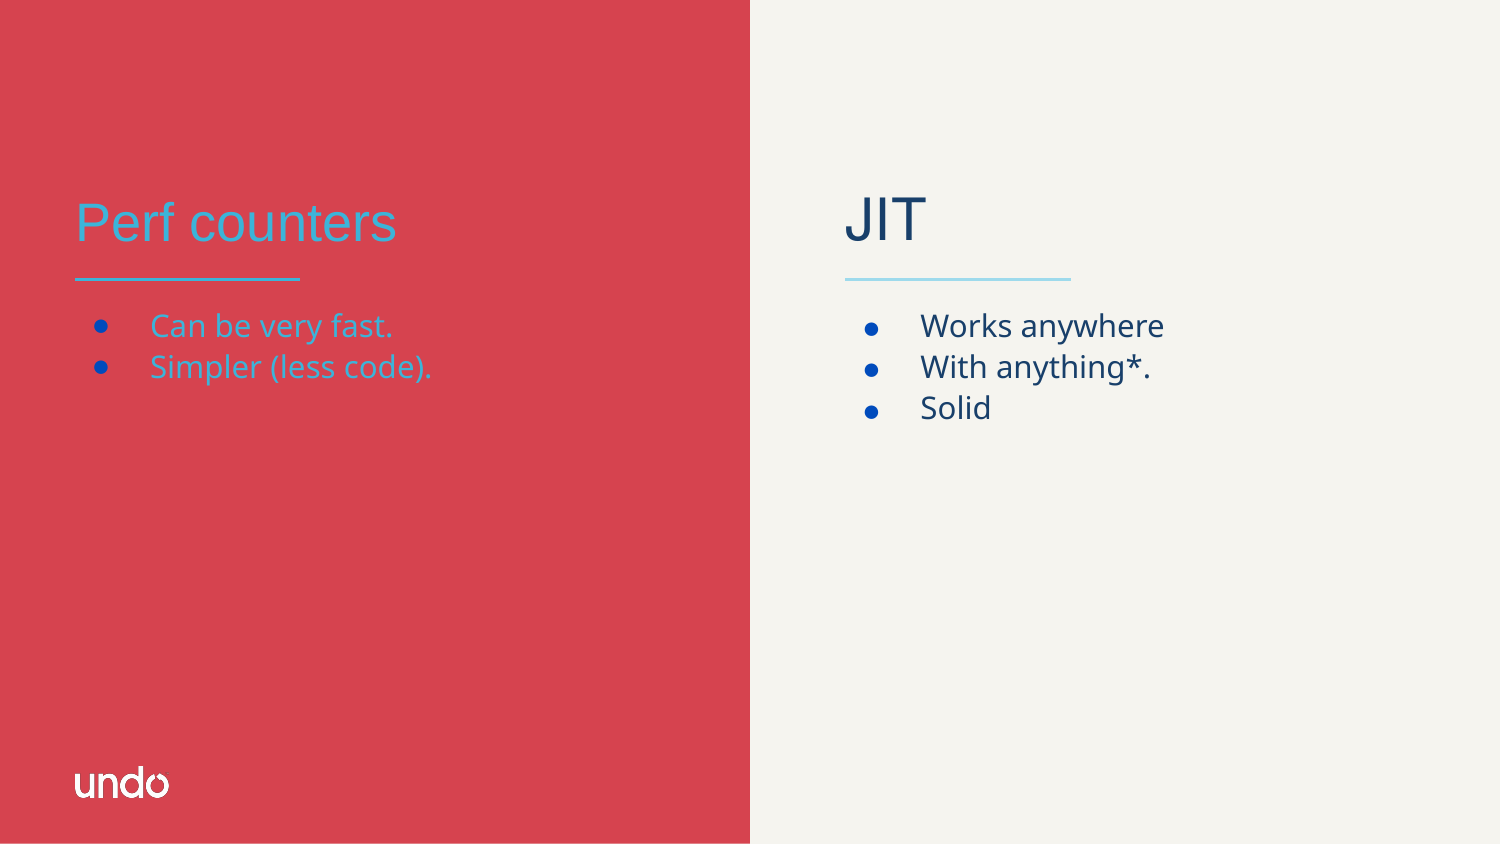

# Perf counters
JIT
Can be very fast.
Simpler (less code).
Works anywhere
With anything*.
Solid